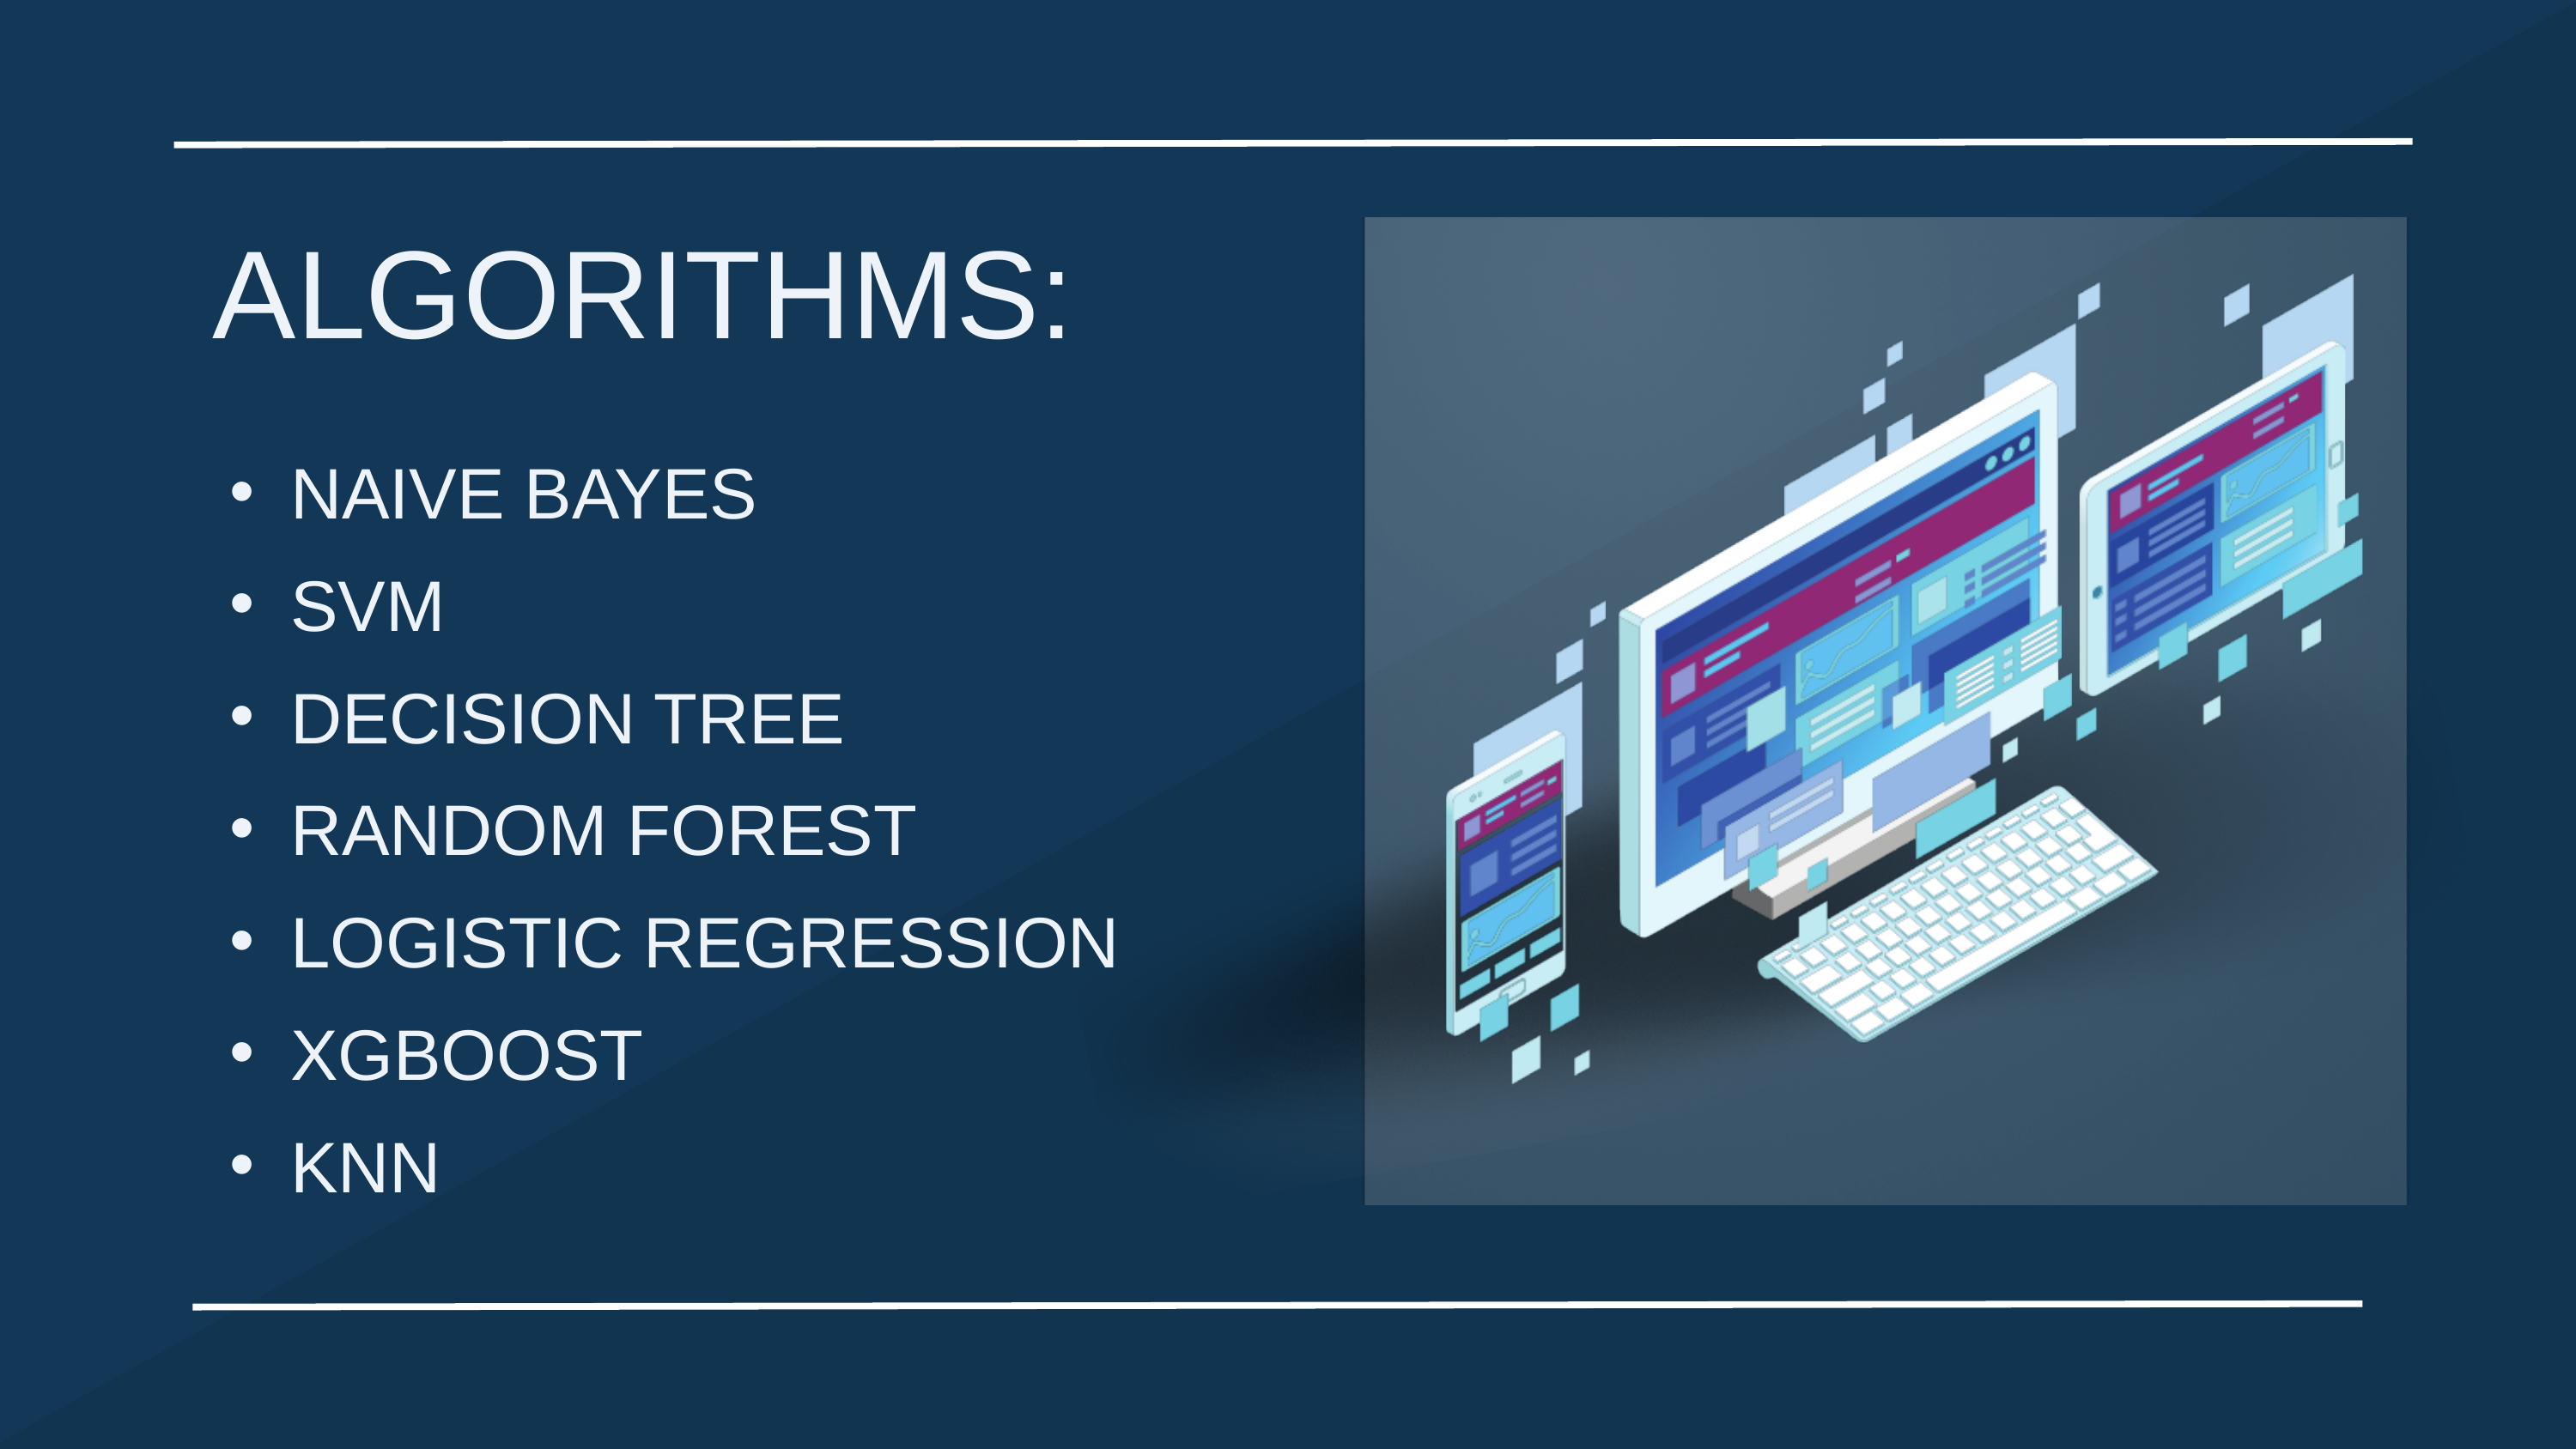

ALGORITHMS:

NAIVE BAYES
SVM
DECISION TREE
RANDOM FOREST
LOGISTIC REGRESSION
XGBOOST
KNN